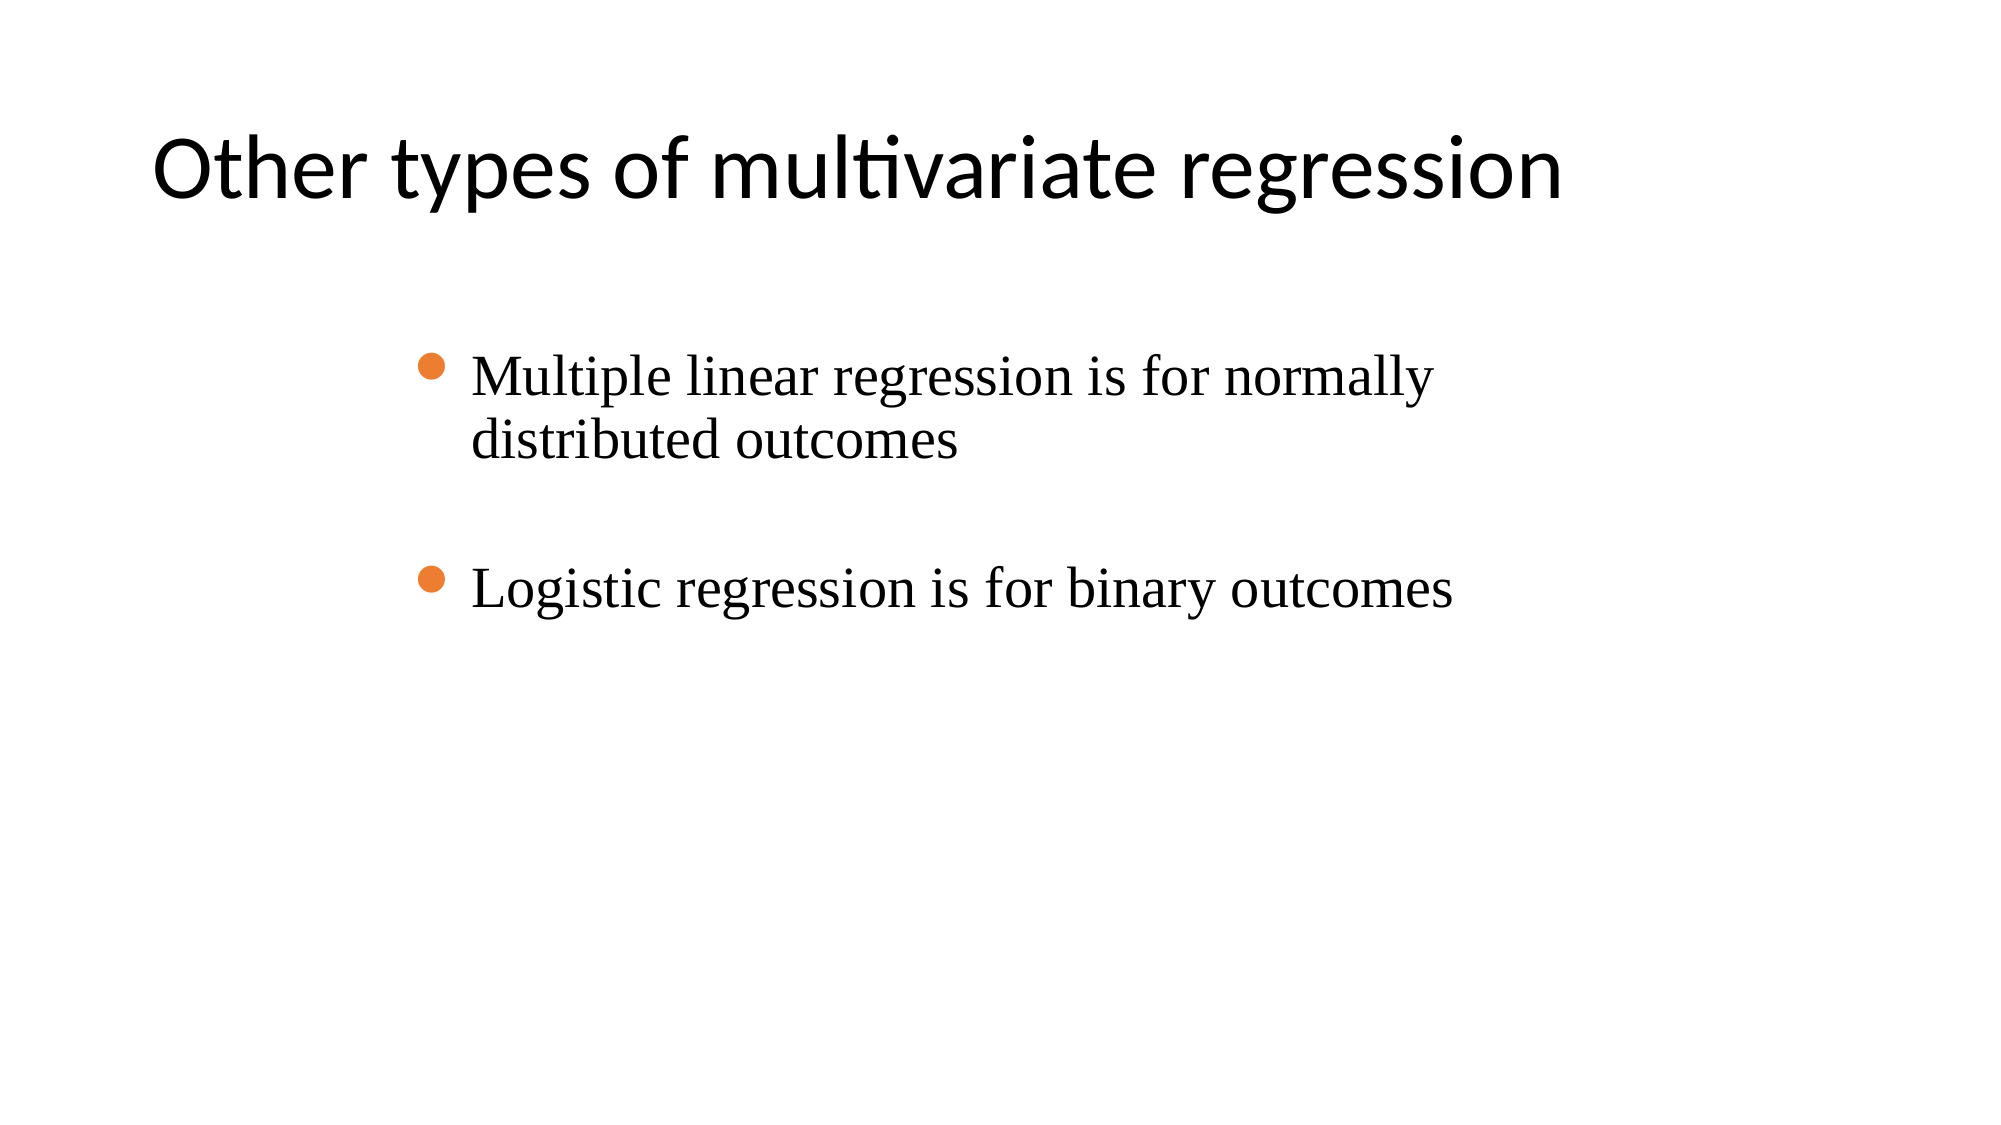

# Other types of multivariate regression
Multiple linear regression is for normally distributed outcomes

Logistic regression is for binary outcomes